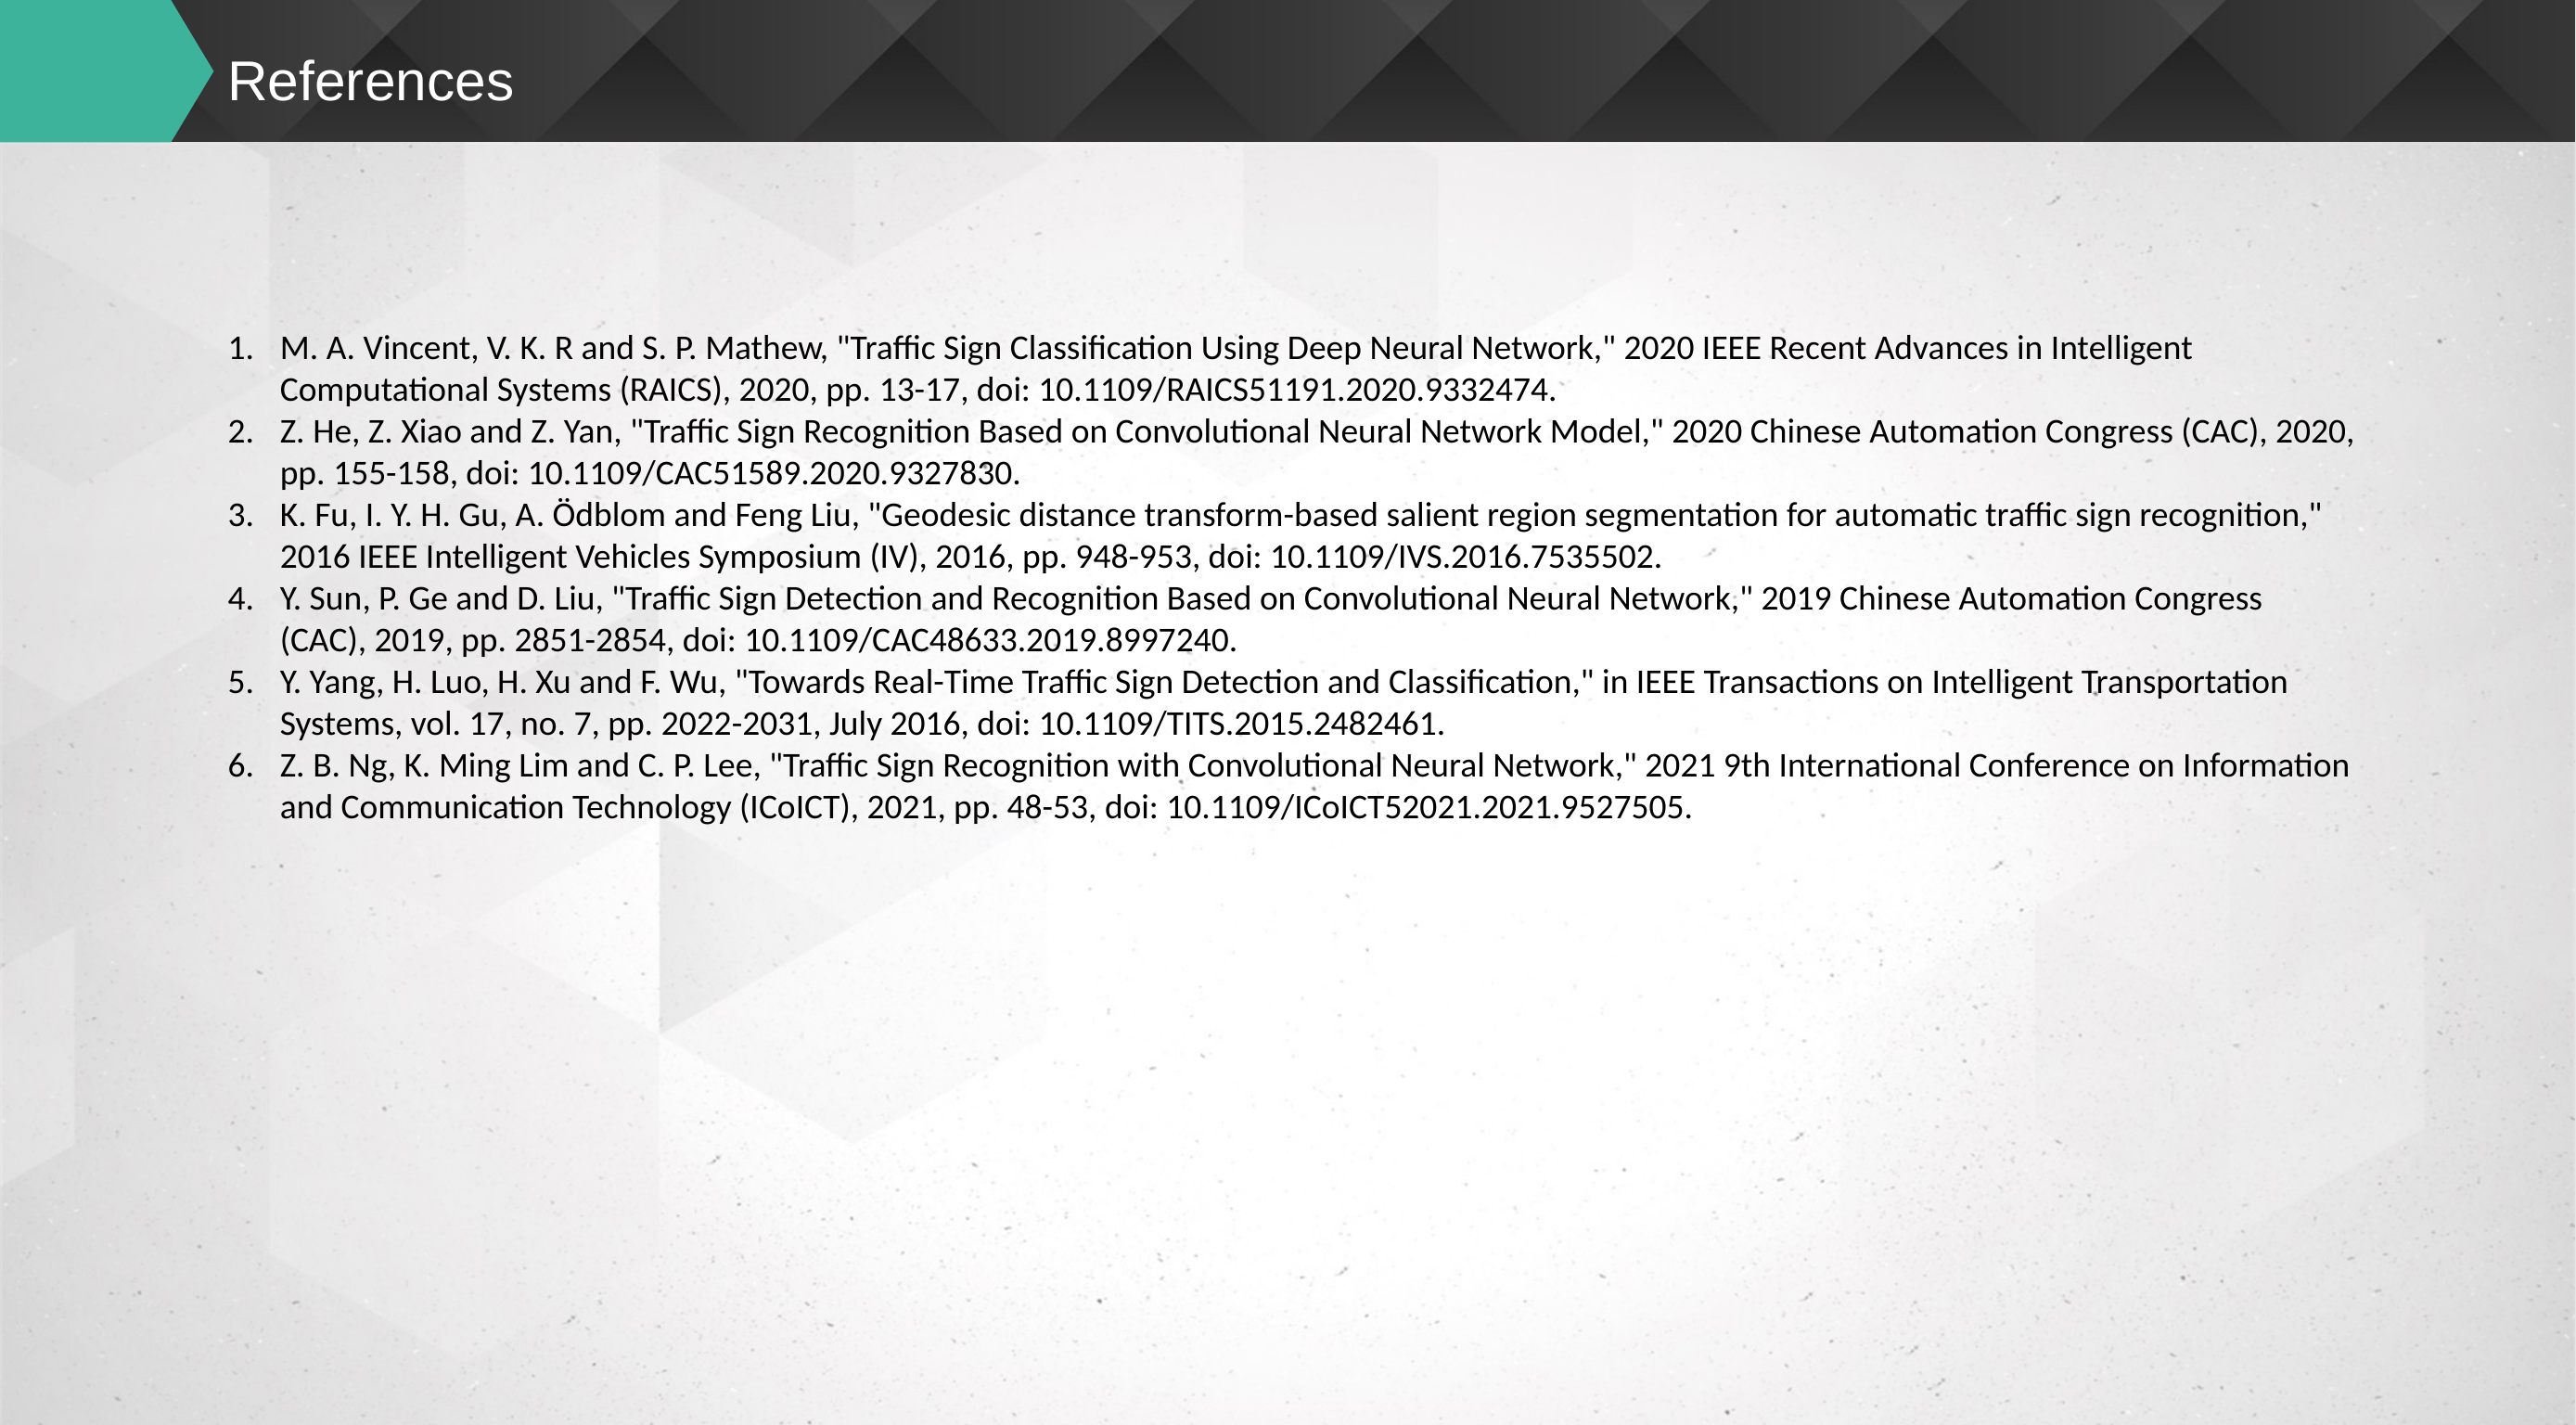

# References
M. A. Vincent, V. K. R and S. P. Mathew, "Traffic Sign Classification Using Deep Neural Network," 2020 IEEE Recent Advances in Intelligent Computational Systems (RAICS), 2020, pp. 13-17, doi: 10.1109/RAICS51191.2020.9332474.
Z. He, Z. Xiao and Z. Yan, "Traffic Sign Recognition Based on Convolutional Neural Network Model," 2020 Chinese Automation Congress (CAC), 2020, pp. 155-158, doi: 10.1109/CAC51589.2020.9327830.
K. Fu, I. Y. H. Gu, A. Ödblom and Feng Liu, "Geodesic distance transform-based salient region segmentation for automatic traffic sign recognition," 2016 IEEE Intelligent Vehicles Symposium (IV), 2016, pp. 948-953, doi: 10.1109/IVS.2016.7535502.
Y. Sun, P. Ge and D. Liu, "Traffic Sign Detection and Recognition Based on Convolutional Neural Network," 2019 Chinese Automation Congress (CAC), 2019, pp. 2851-2854, doi: 10.1109/CAC48633.2019.8997240.
Y. Yang, H. Luo, H. Xu and F. Wu, "Towards Real-Time Traffic Sign Detection and Classification," in IEEE Transactions on Intelligent Transportation Systems, vol. 17, no. 7, pp. 2022-2031, July 2016, doi: 10.1109/TITS.2015.2482461.
Z. B. Ng, K. Ming Lim and C. P. Lee, "Traffic Sign Recognition with Convolutional Neural Network," 2021 9th International Conference on Information and Communication Technology (ICoICT), 2021, pp. 48-53, doi: 10.1109/ICoICT52021.2021.9527505.